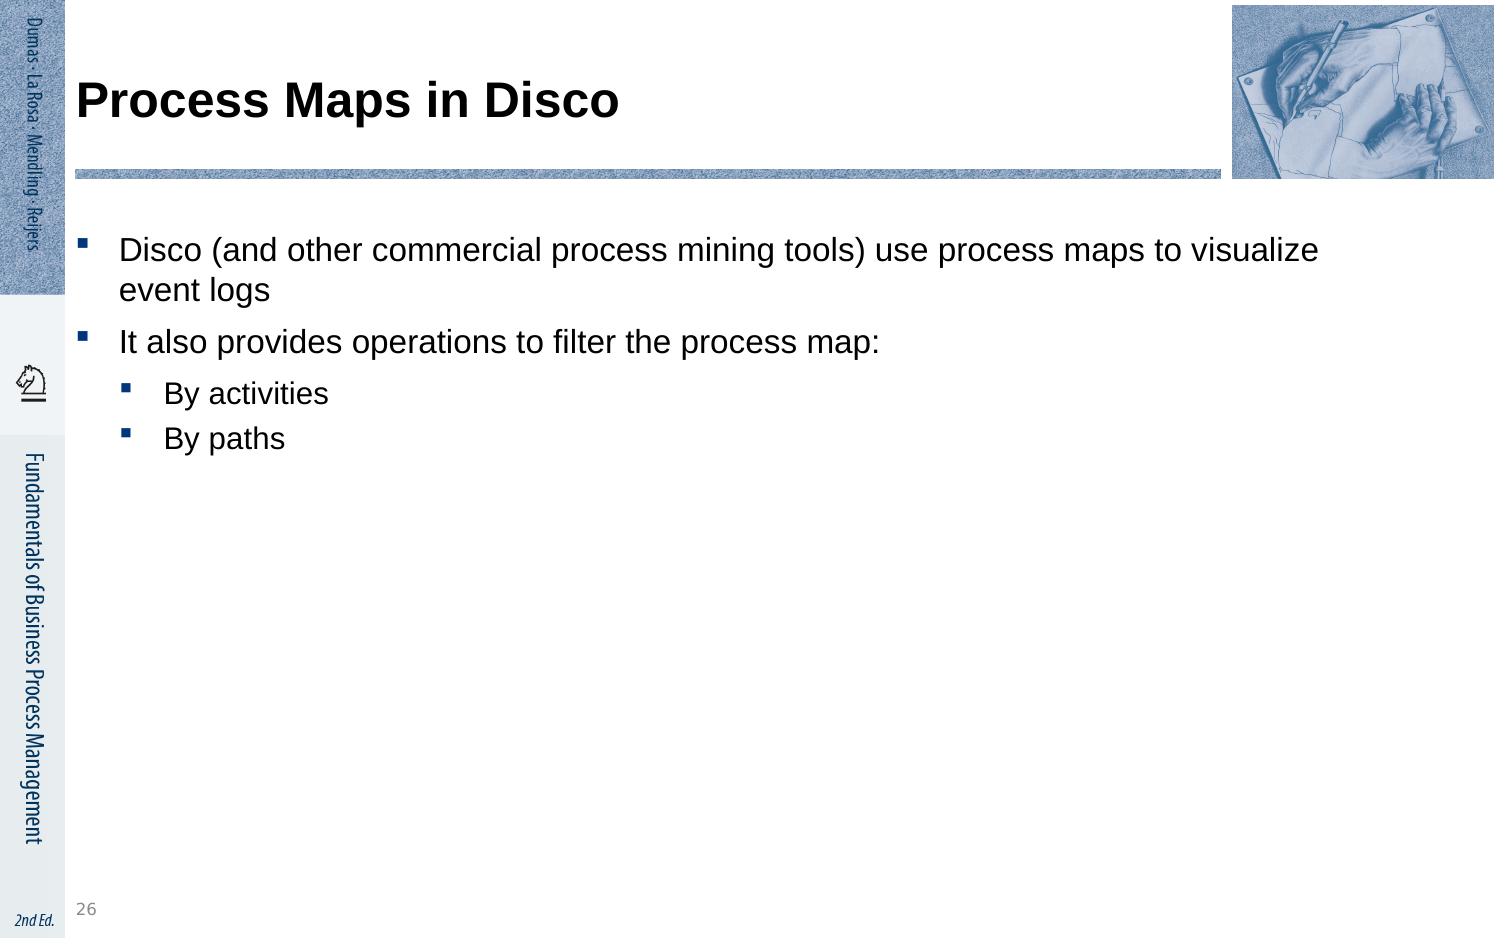

# Process Maps in Disco
Disco (and other commercial process mining tools) use process maps to visualize event logs
It also provides operations to filter the process map:
By activities
By paths

26